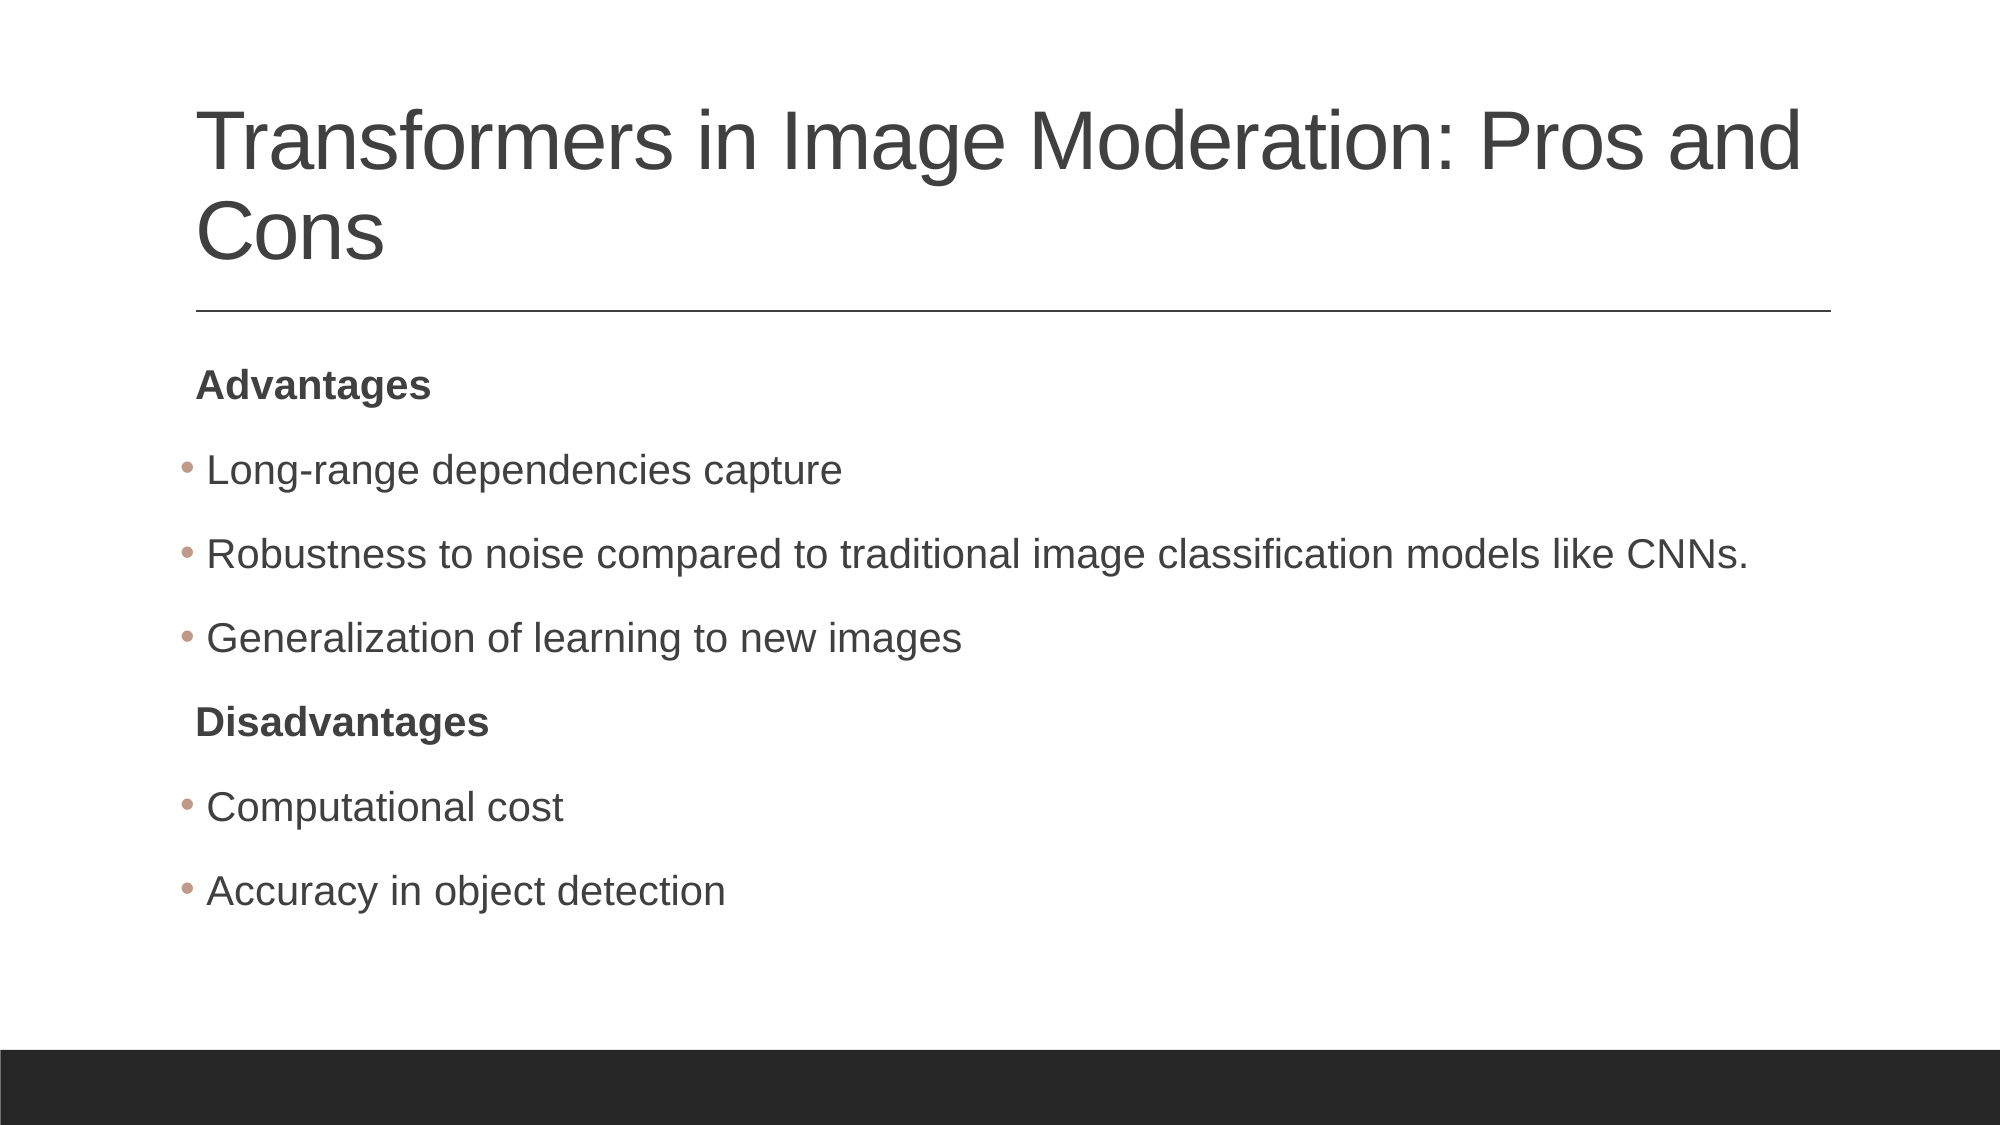

# Transformers in Image Moderation: Pros and Cons
Advantages
 Long-range dependencies capture
 Robustness to noise compared to traditional image classification models like CNNs.
 Generalization of learning to new images
Disadvantages
 Computational cost
 Accuracy in object detection